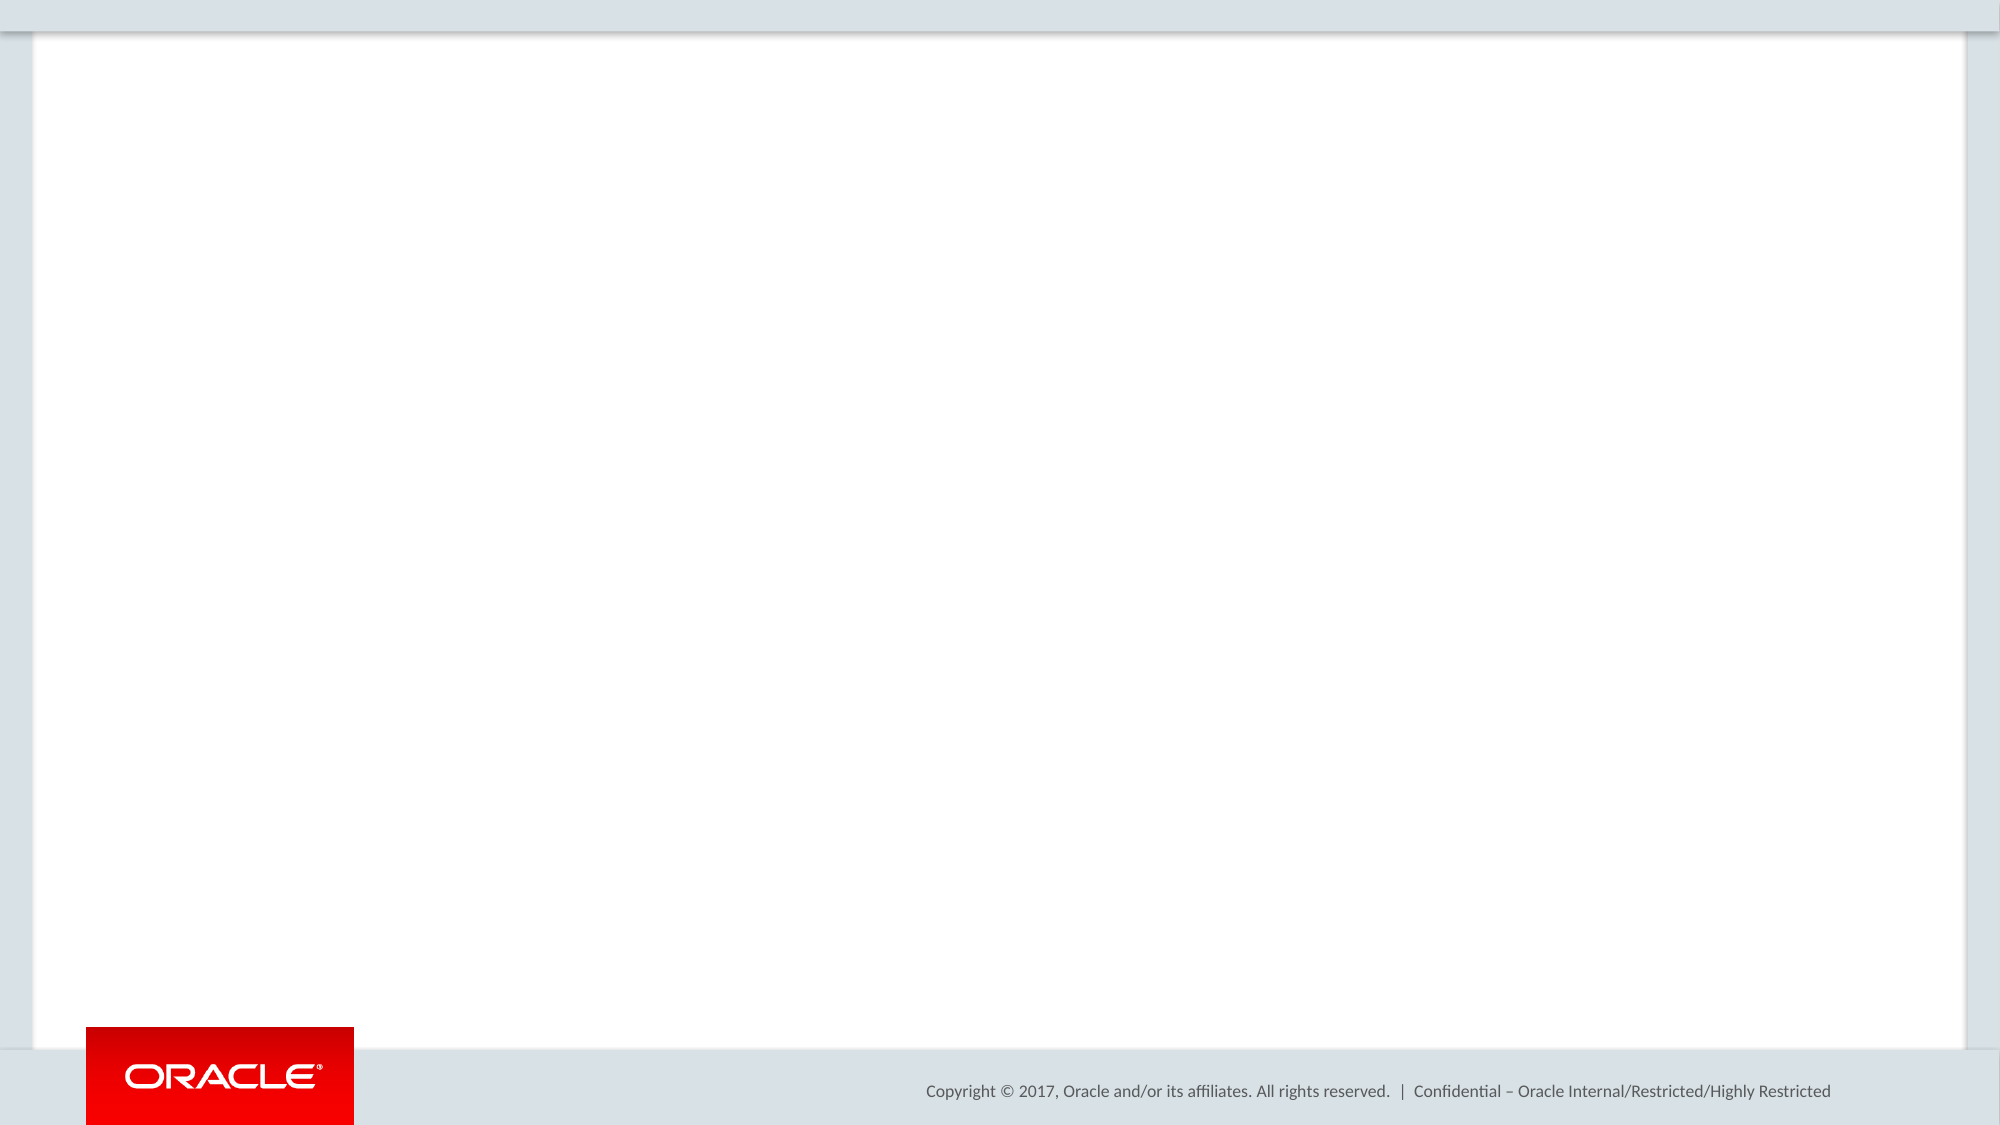

#

Confidential – Oracle Internal/Restricted/Highly Restricted
11